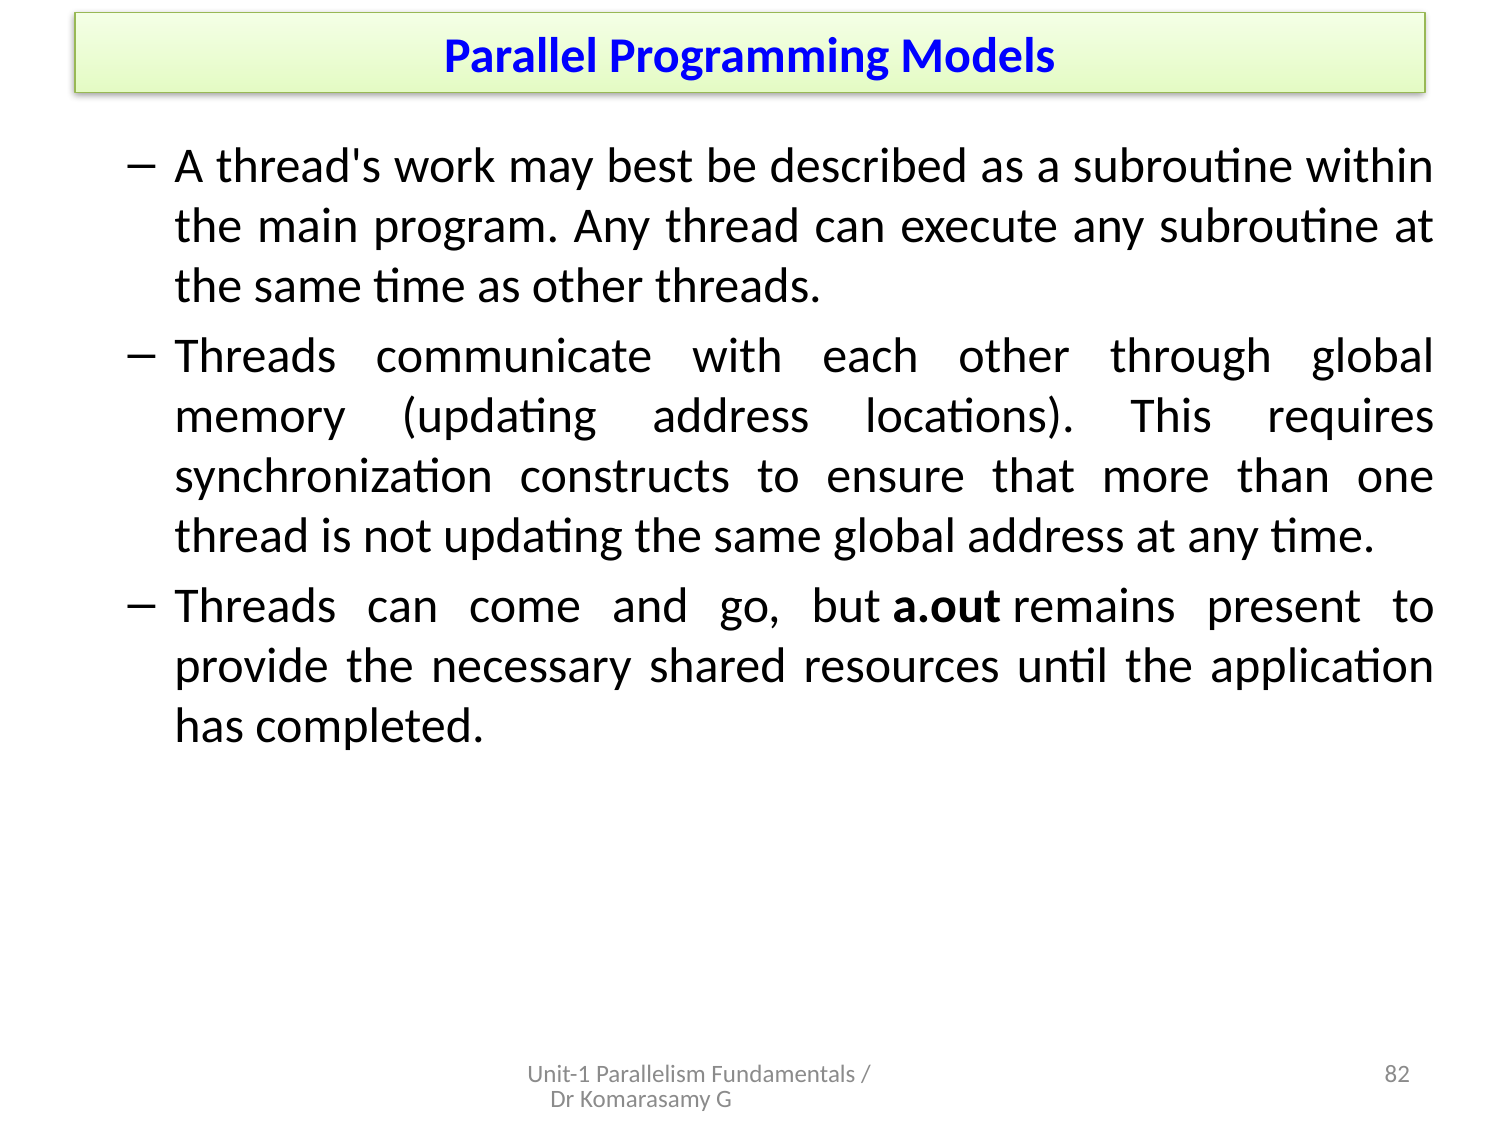

# Parallel Programming Models
A thread's work may best be described as a subroutine within the main program. Any thread can execute any subroutine at the same time as other threads.
Threads communicate with each other through global memory (updating address locations). This requires synchronization constructs to ensure that more than one thread is not updating the same global address at any time.
Threads can come and go, but a.out remains present to provide the necessary shared resources until the application has completed.

Unit-1 Parallelism Fundamentals /                     Dr Komarasamy G
82